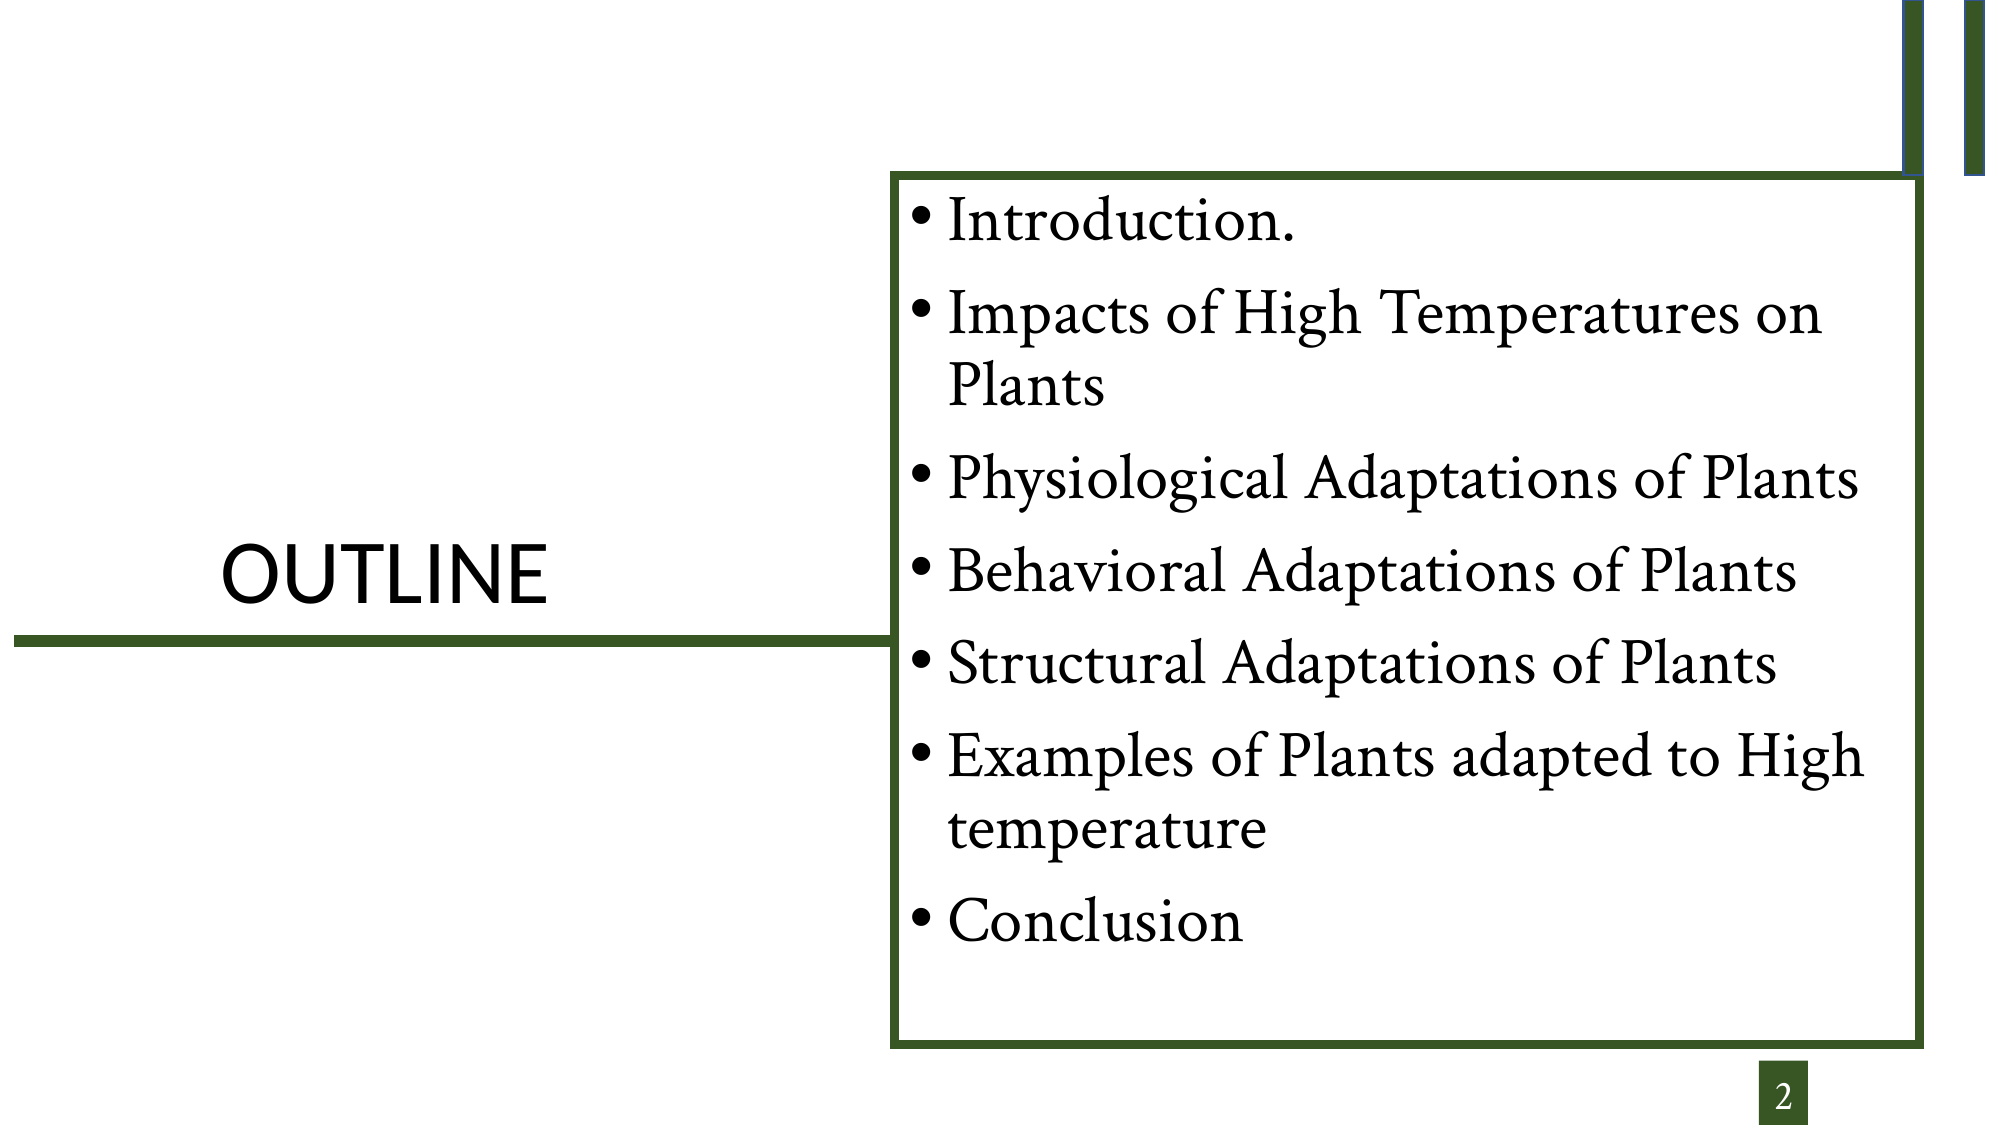

Introduction.
Impacts of High Temperatures on Plants
Physiological Adaptations of Plants
Behavioral Adaptations of Plants
Structural Adaptations of Plants
Examples of Plants adapted to High temperature
Conclusion

# OUTLINE

2